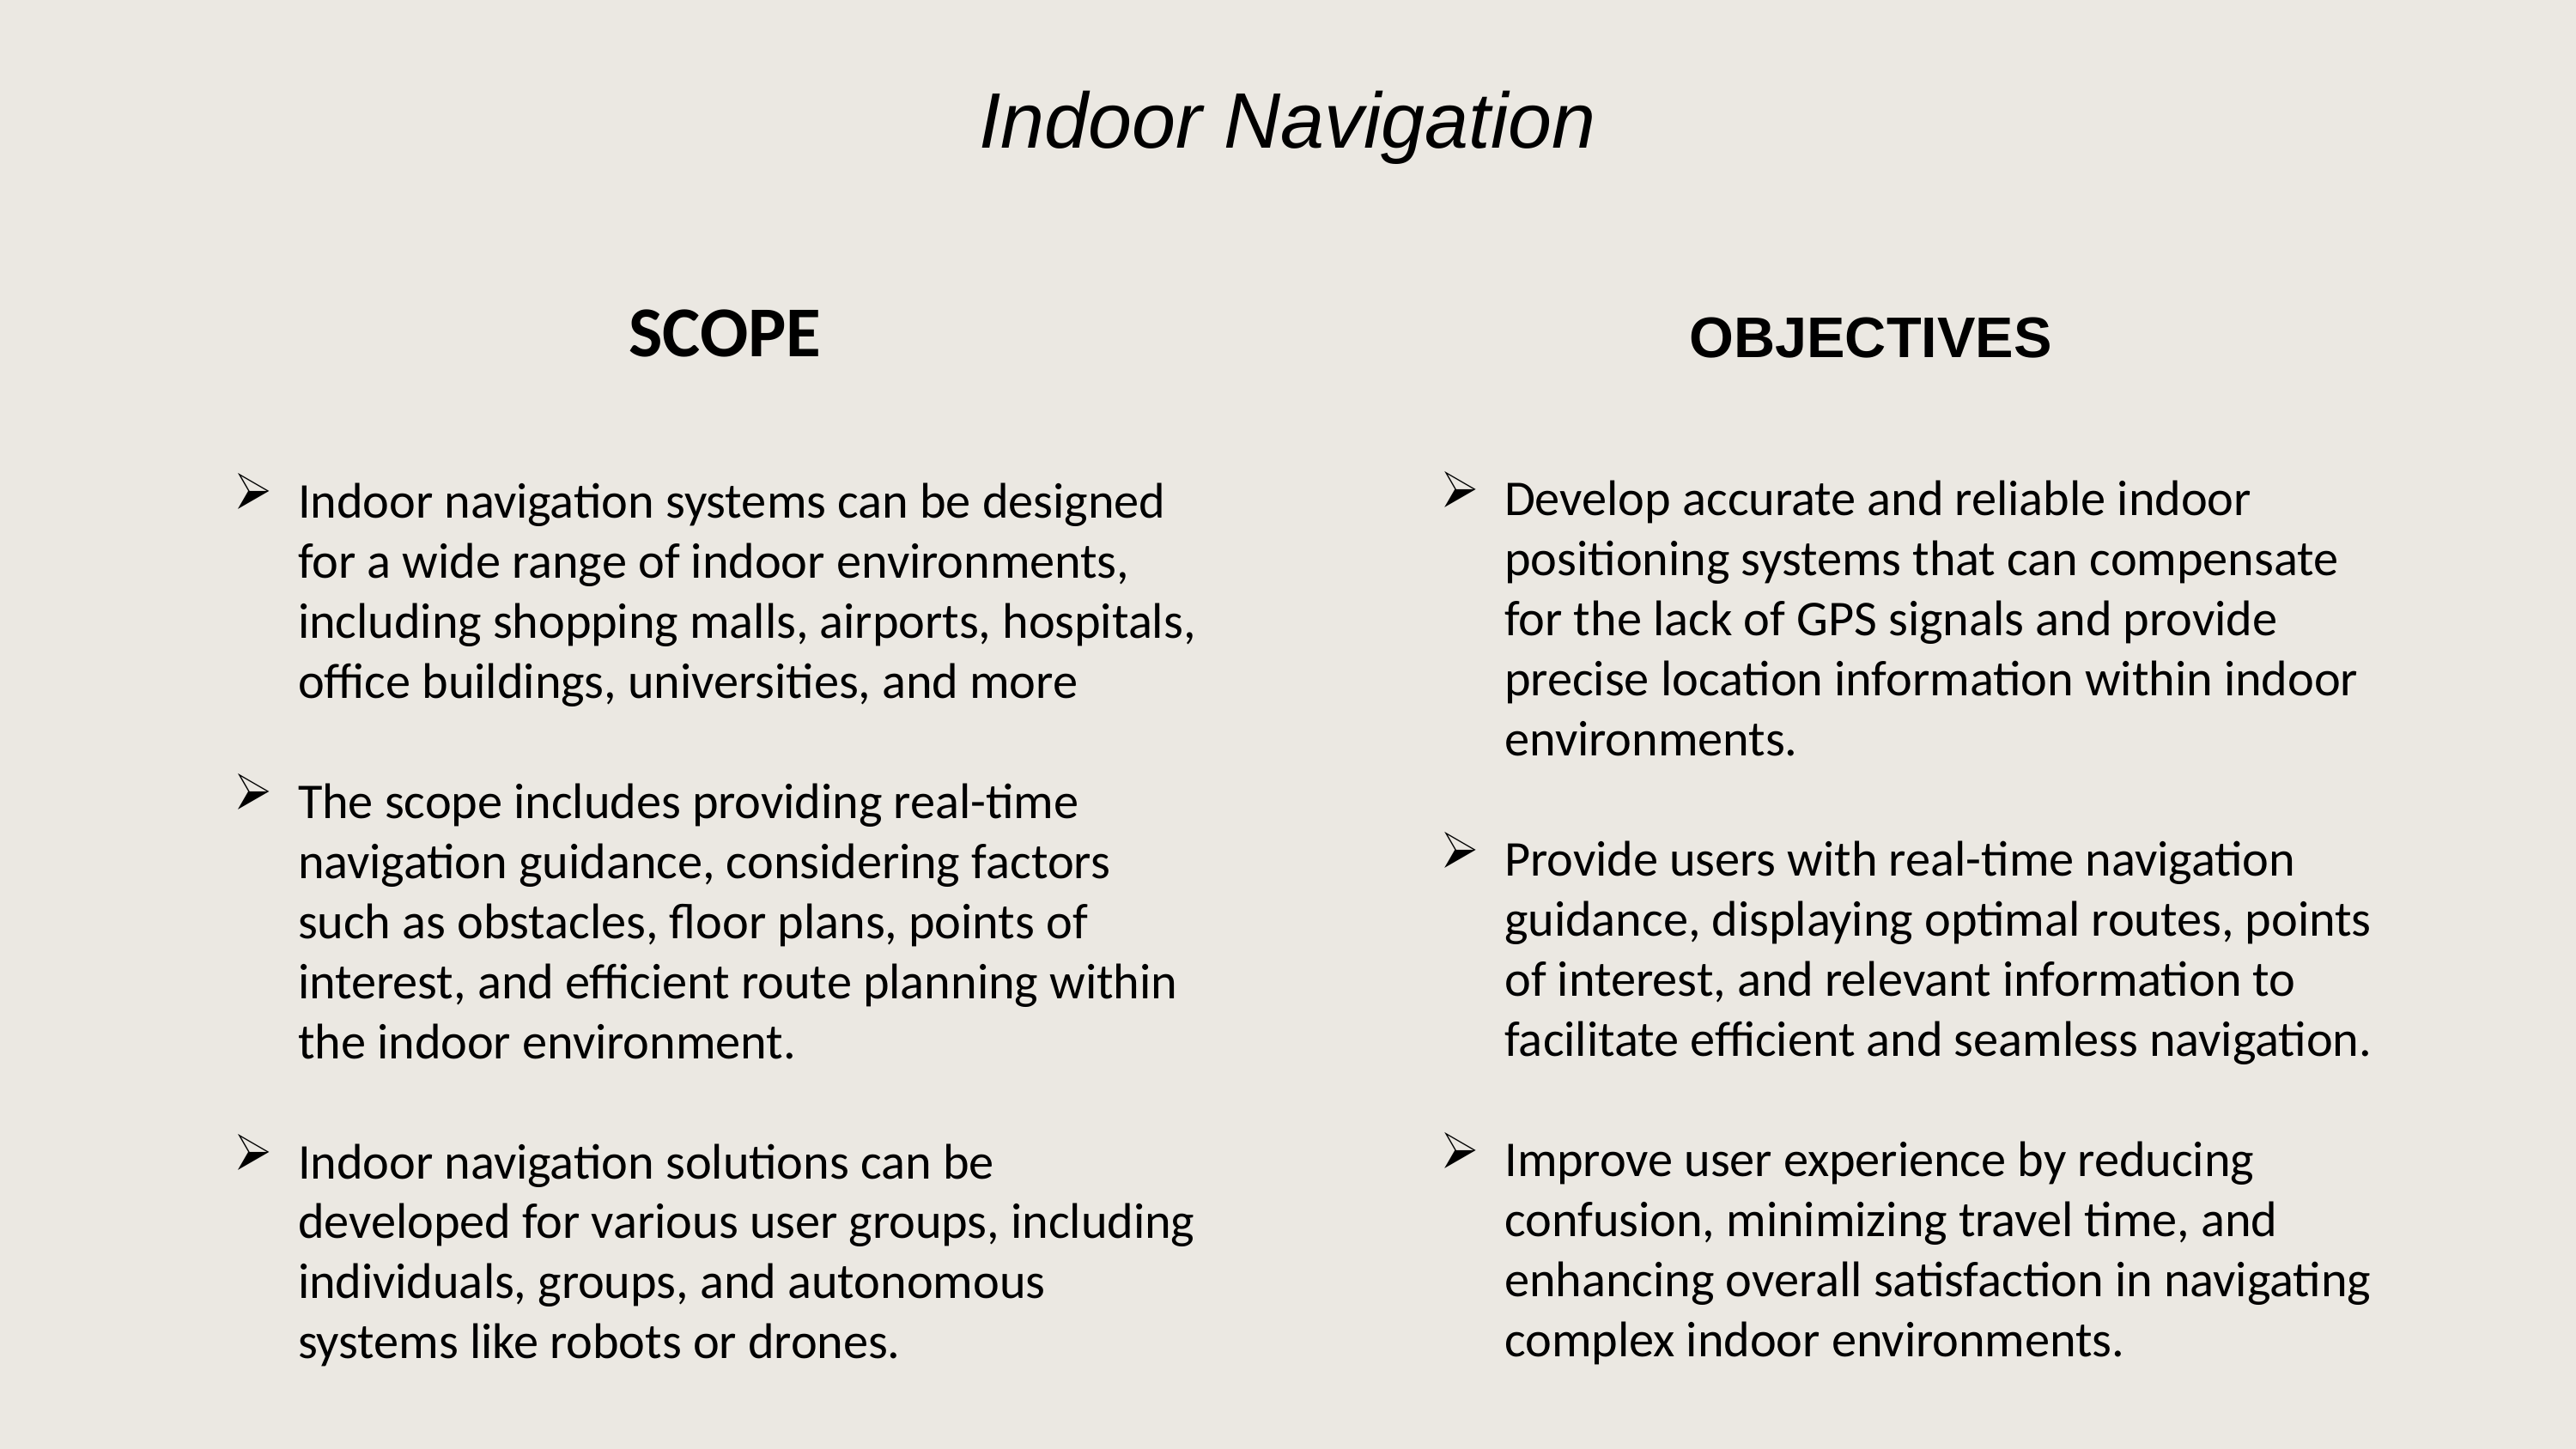

# Indoor Navigation
SCOPE

OBJECTIVES
Develop accurate and reliable indoor positioning systems that can compensate for the lack of GPS signals and provide precise location information within indoor environments.

Provide users with real-time navigation guidance, displaying optimal routes, points of interest, and relevant information to facilitate efficient and seamless navigation.

Improve user experience by reducing confusion, minimizing travel time, and enhancing overall satisfaction in navigating complex indoor environments.
Indoor navigation systems can be designed for a wide range of indoor environments, including shopping malls, airports, hospitals, office buildings, universities, and more

The scope includes providing real-time navigation guidance, considering factors such as obstacles, floor plans, points of interest, and efficient route planning within the indoor environment.

Indoor navigation solutions can be developed for various user groups, including individuals, groups, and autonomous systems like robots or drones.